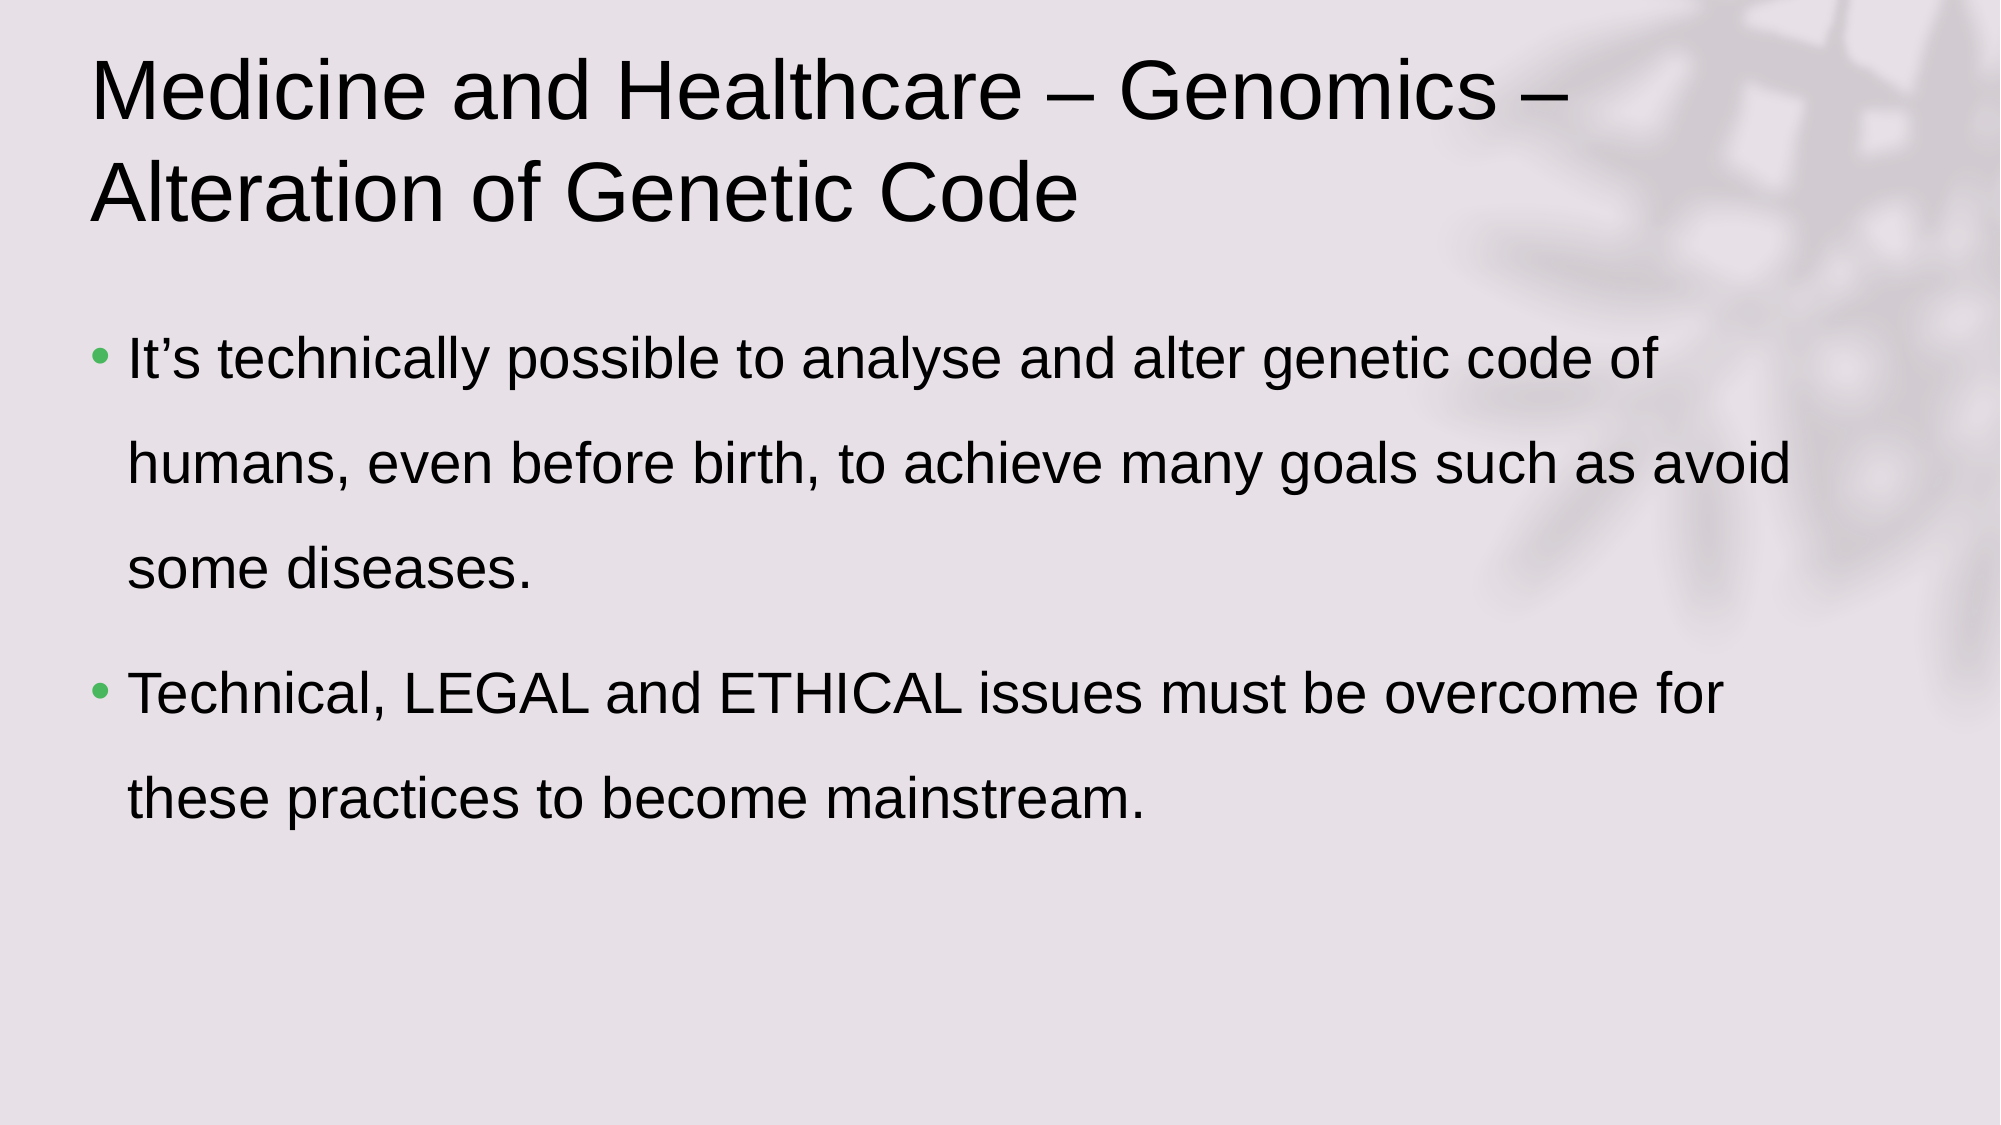

# Medicine and Healthcare – Genomics – Alteration of Genetic Code
It’s technically possible to analyse and alter genetic code of humans, even before birth, to achieve many goals such as avoid some diseases.
Technical, LEGAL and ETHICAL issues must be overcome for these practices to become mainstream.